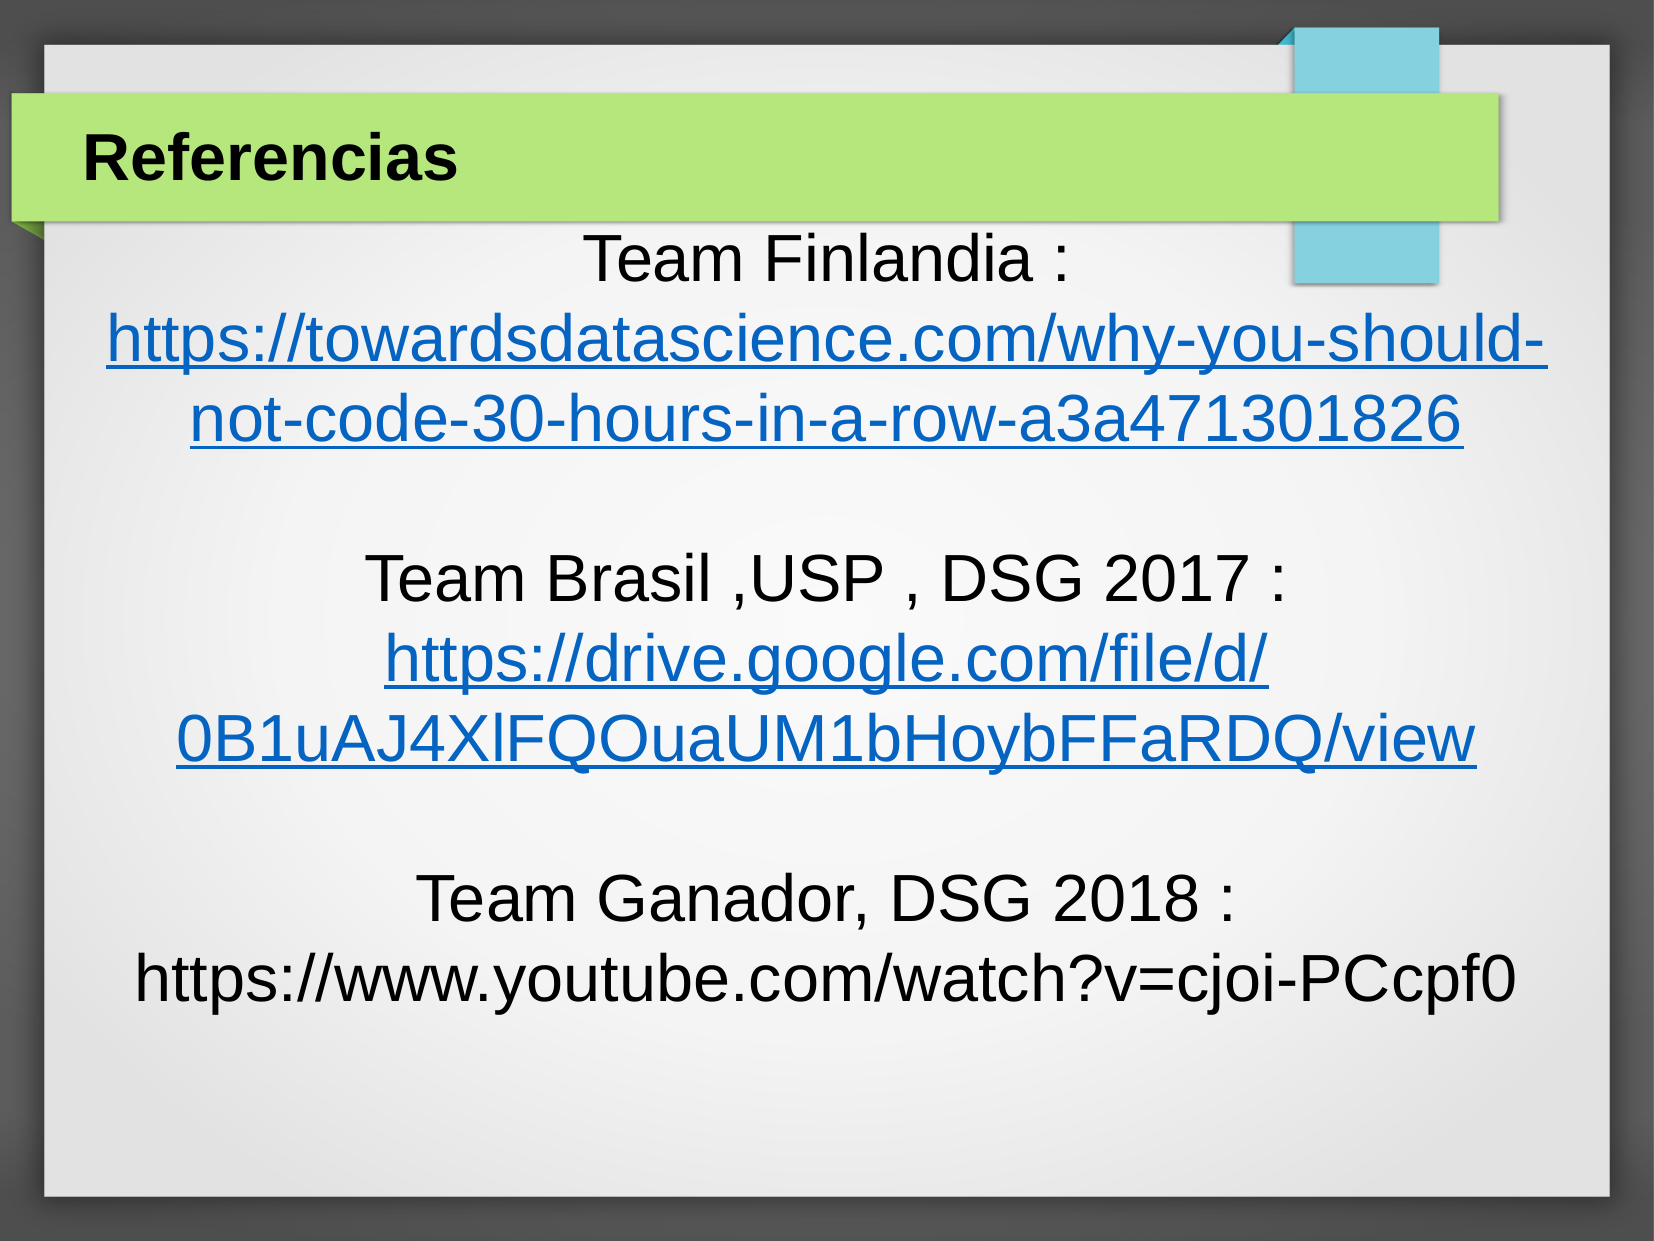

Referencias

Team Finlandia : https://towardsdatascience.com/why-you-should-not-code-30-hours-in-a-row-a3a471301826

Team Brasil ,USP , DSG 2017 :
https://drive.google.com/file/d/0B1uAJ4XlFQOuaUM1bHoybFFaRDQ/view

Team Ganador, DSG 2018 :
https://www.youtube.com/watch?v=cjoi-PCcpf0